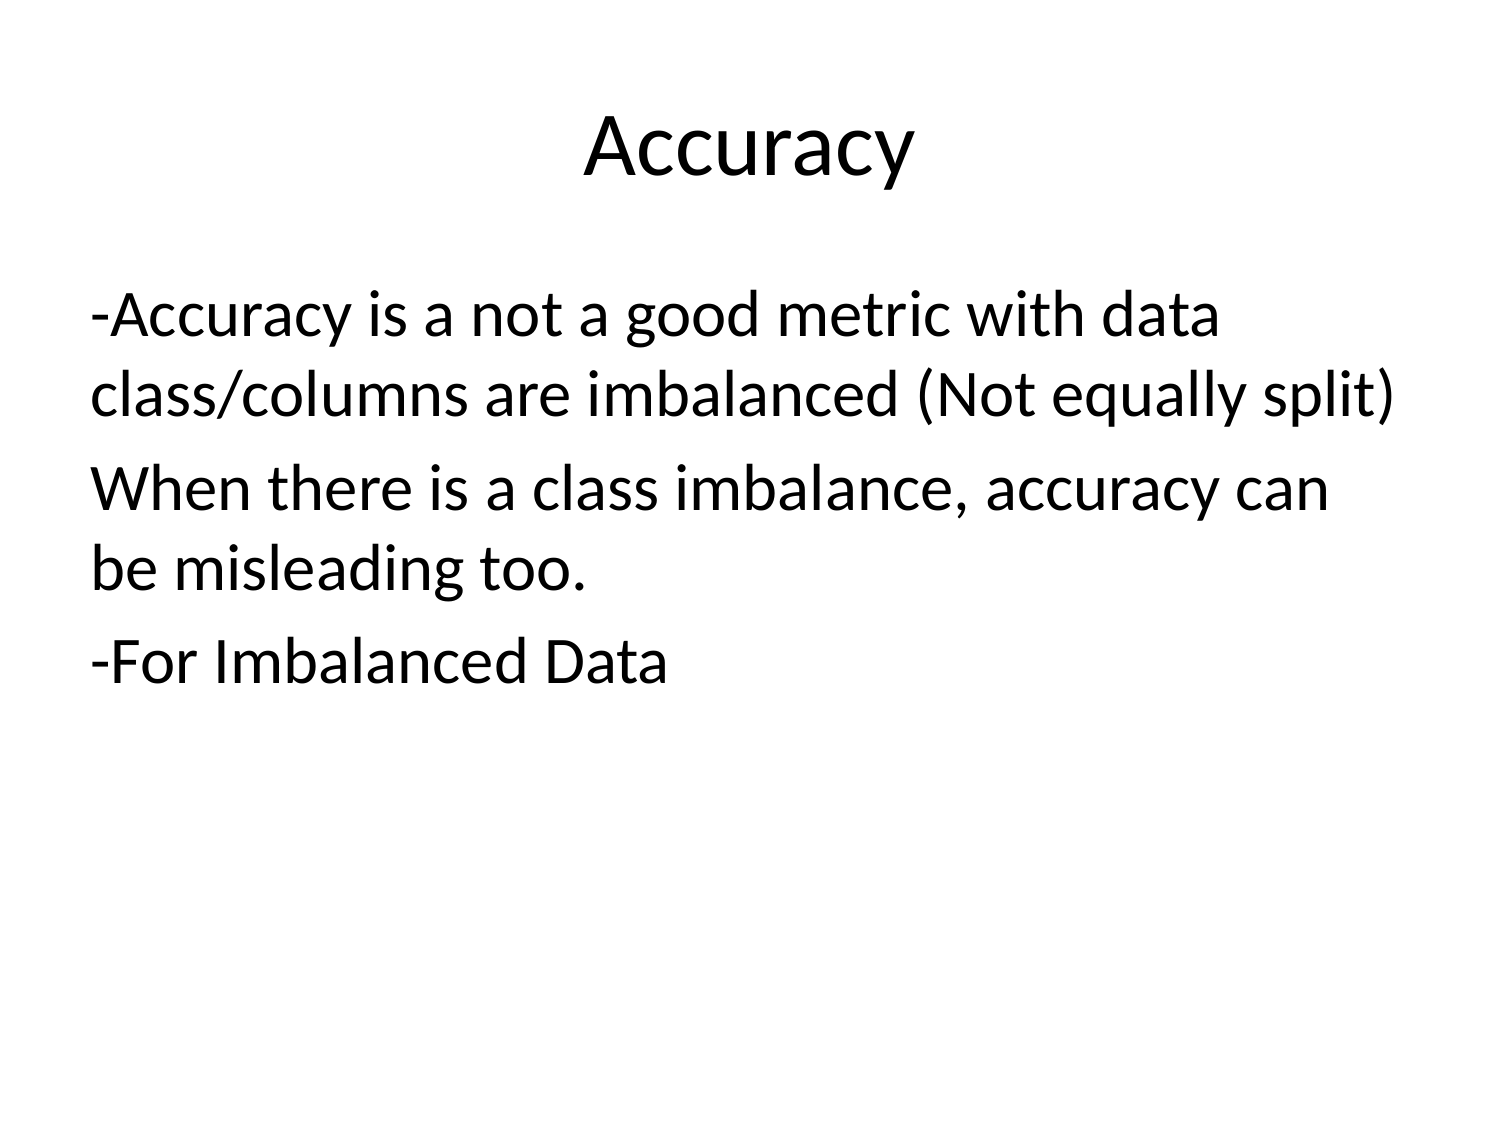

# Accuracy
-Accuracy is a not a good metric with data class/columns are imbalanced (Not equally split)
When there is a class imbalance, accuracy can be misleading too.
-For Imbalanced Data